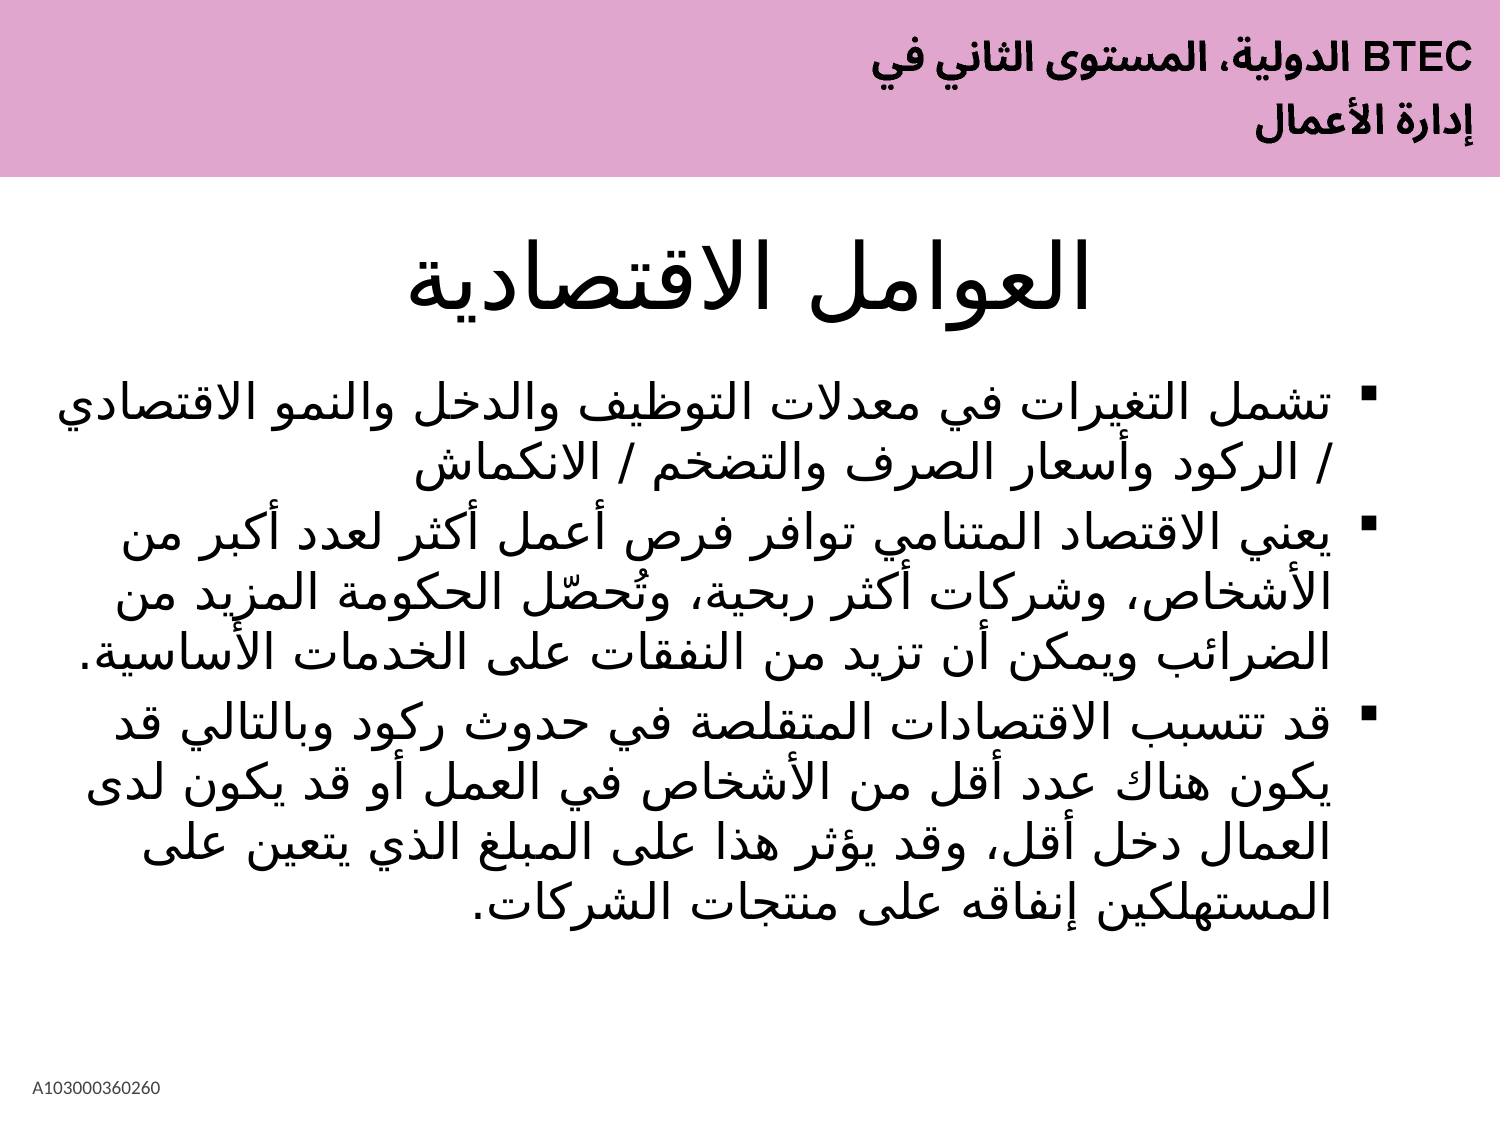

# العوامل الاقتصادية
تشمل التغيرات في معدلات التوظيف والدخل والنمو الاقتصادي / الركود وأسعار الصرف والتضخم / الانكماش
يعني الاقتصاد المتنامي توافر فرص أعمل أكثر لعدد أكبر من الأشخاص، وشركات أكثر ربحية، وتُحصّل الحكومة المزيد من الضرائب ويمكن أن تزيد من النفقات على الخدمات الأساسية.
قد تتسبب الاقتصادات المتقلصة في حدوث ركود وبالتالي قد يكون هناك عدد أقل من الأشخاص في العمل أو قد يكون لدى العمال دخل أقل، وقد يؤثر هذا على المبلغ الذي يتعين على المستهلكين إنفاقه على منتجات الشركات.

A103000360260